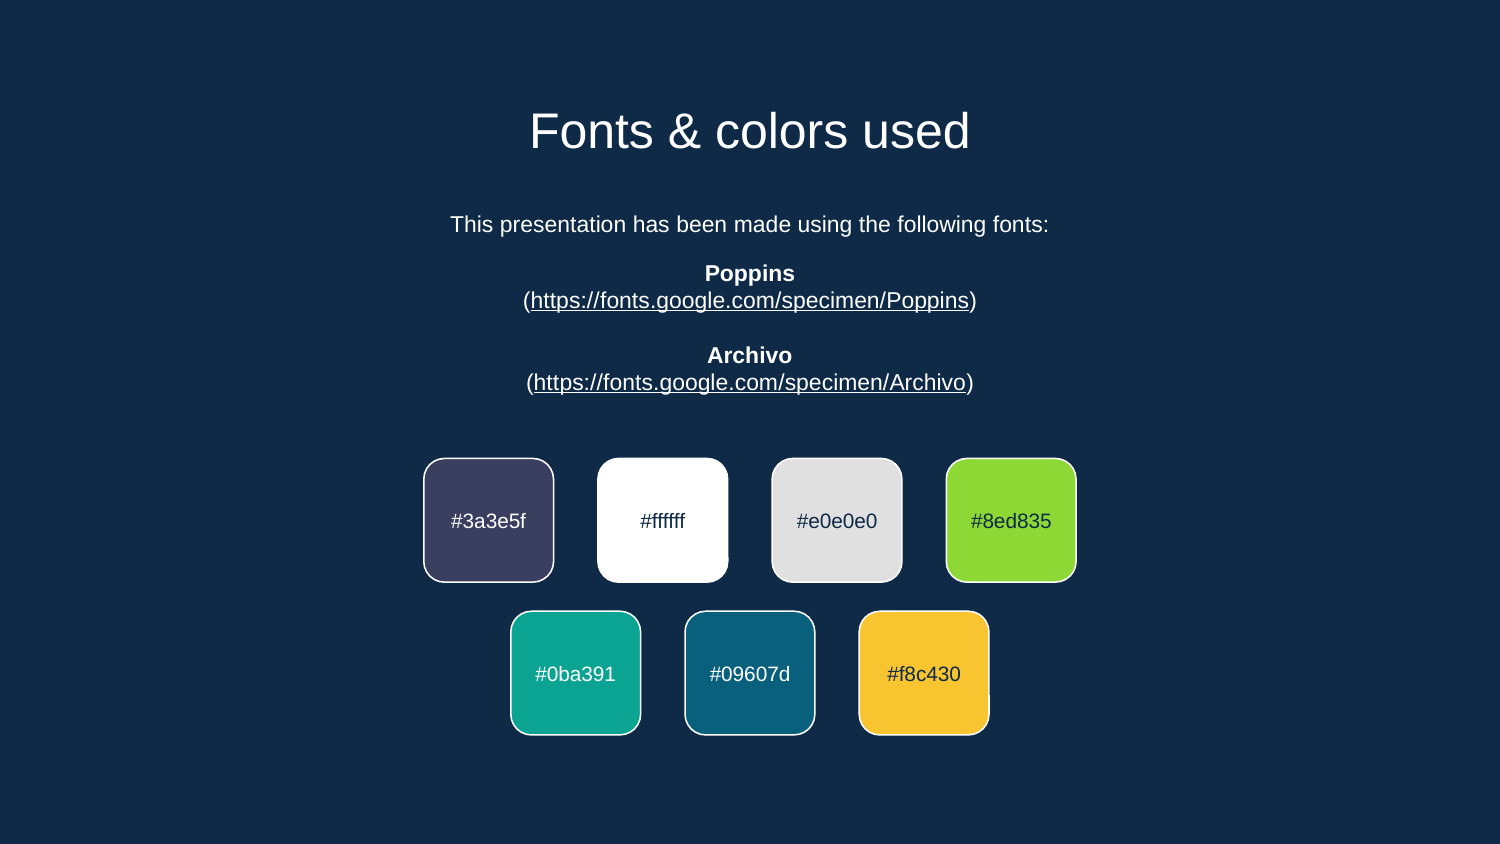

# Fonts & colors used
This presentation has been made using the following fonts:
Poppins
(https://fonts.google.com/specimen/Poppins)

Archivo
(https://fonts.google.com/specimen/Archivo)

#3a3e5f
#ffffff
#e0e0e0
#8ed835

#0ba391
#09607d
#f8c430